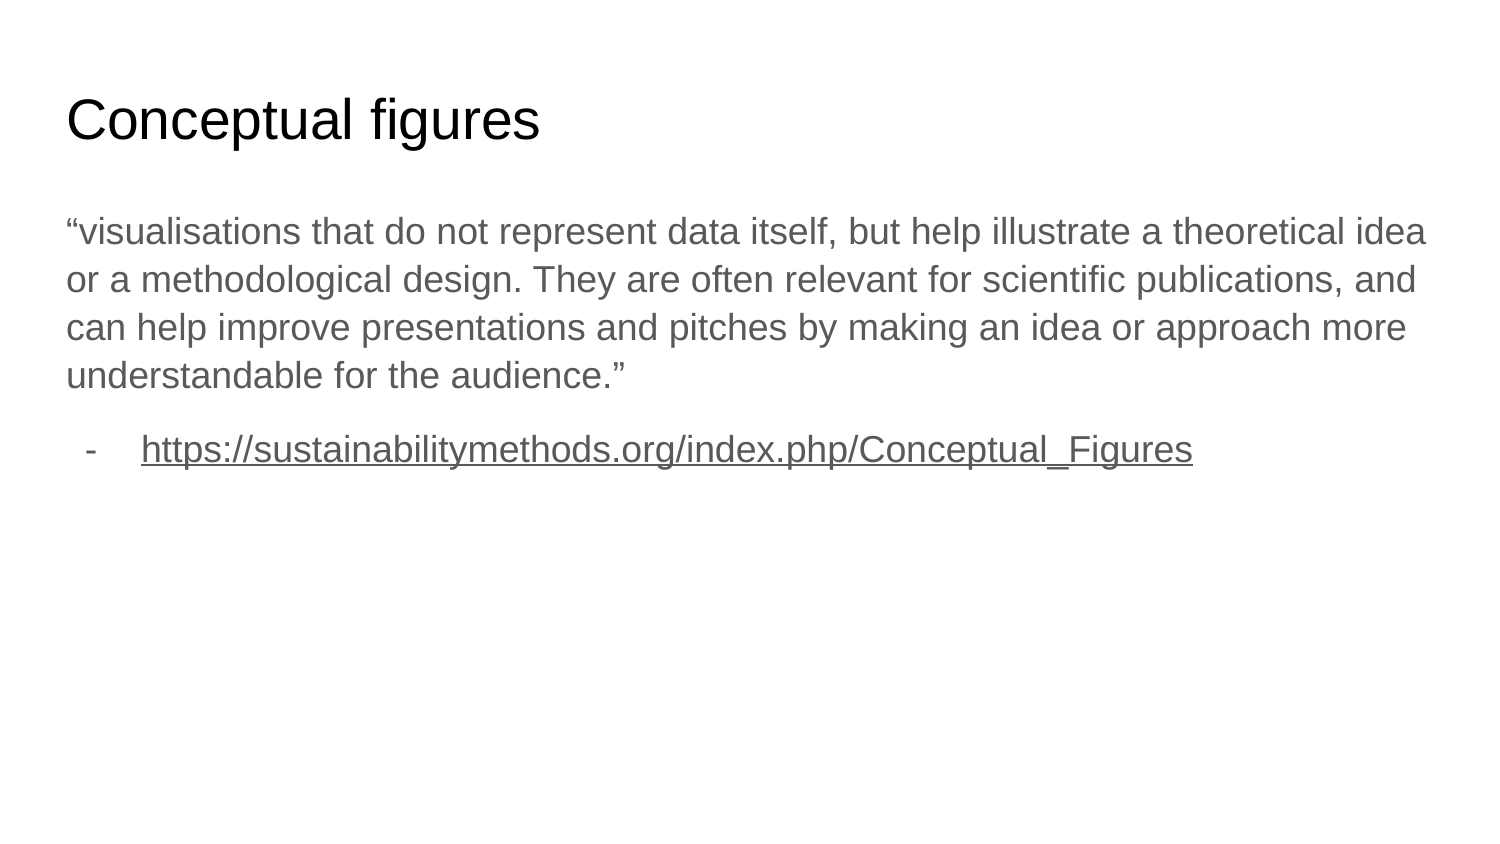

# Conceptual figures
“visualisations that do not represent data itself, but help illustrate a theoretical idea or a methodological design. They are often relevant for scientific publications, and can help improve presentations and pitches by making an idea or approach more understandable for the audience.”
https://sustainabilitymethods.org/index.php/Conceptual_Figures